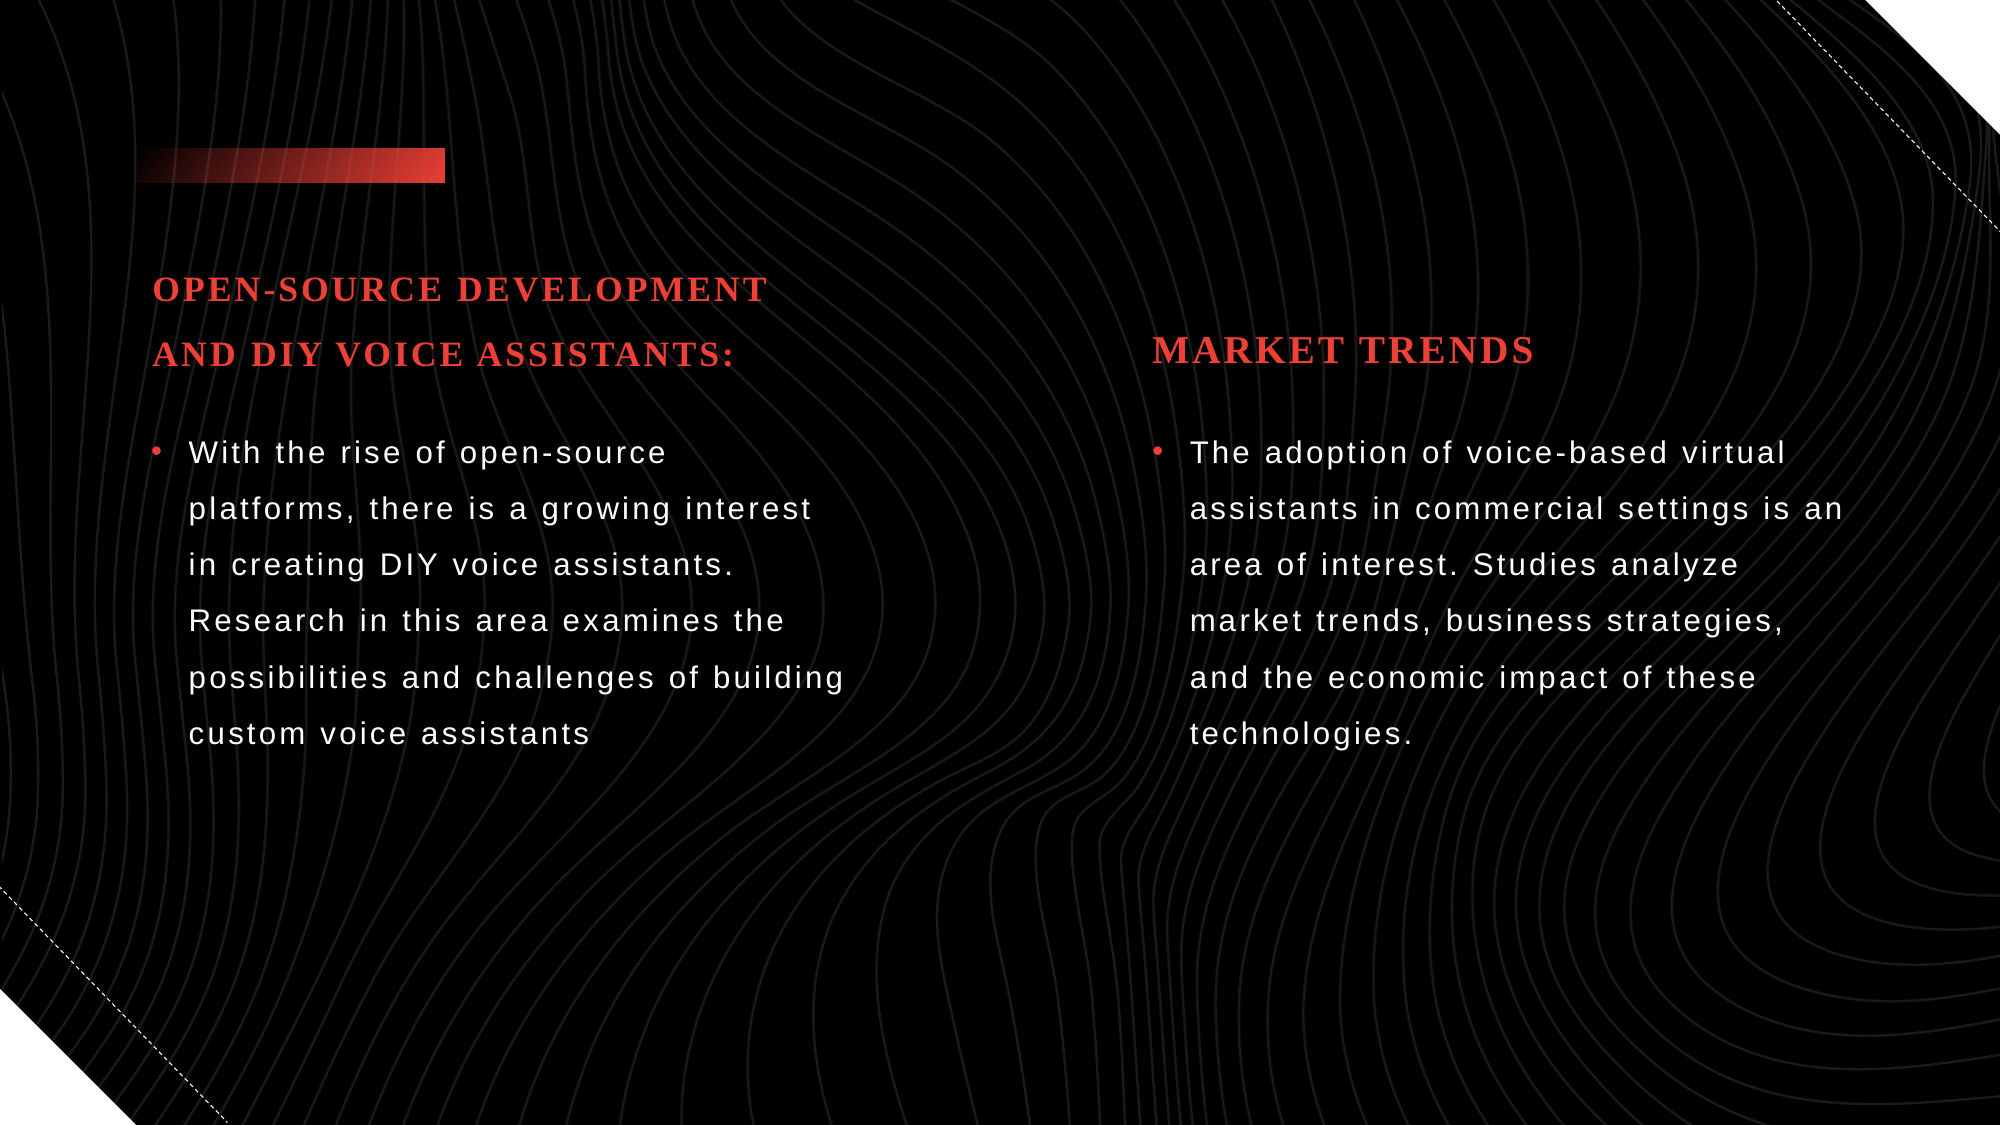

Open-Source Development and DIY Voice Assistants:

Market trends

With the rise of open-source platforms, there is a growing interest in creating DIY voice assistants. Research in this area examines the possibilities and challenges of building custom voice assistants
The adoption of voice-based virtual assistants in commercial settings is an area of interest. Studies analyze market trends, business strategies, and the economic impact of these technologies.